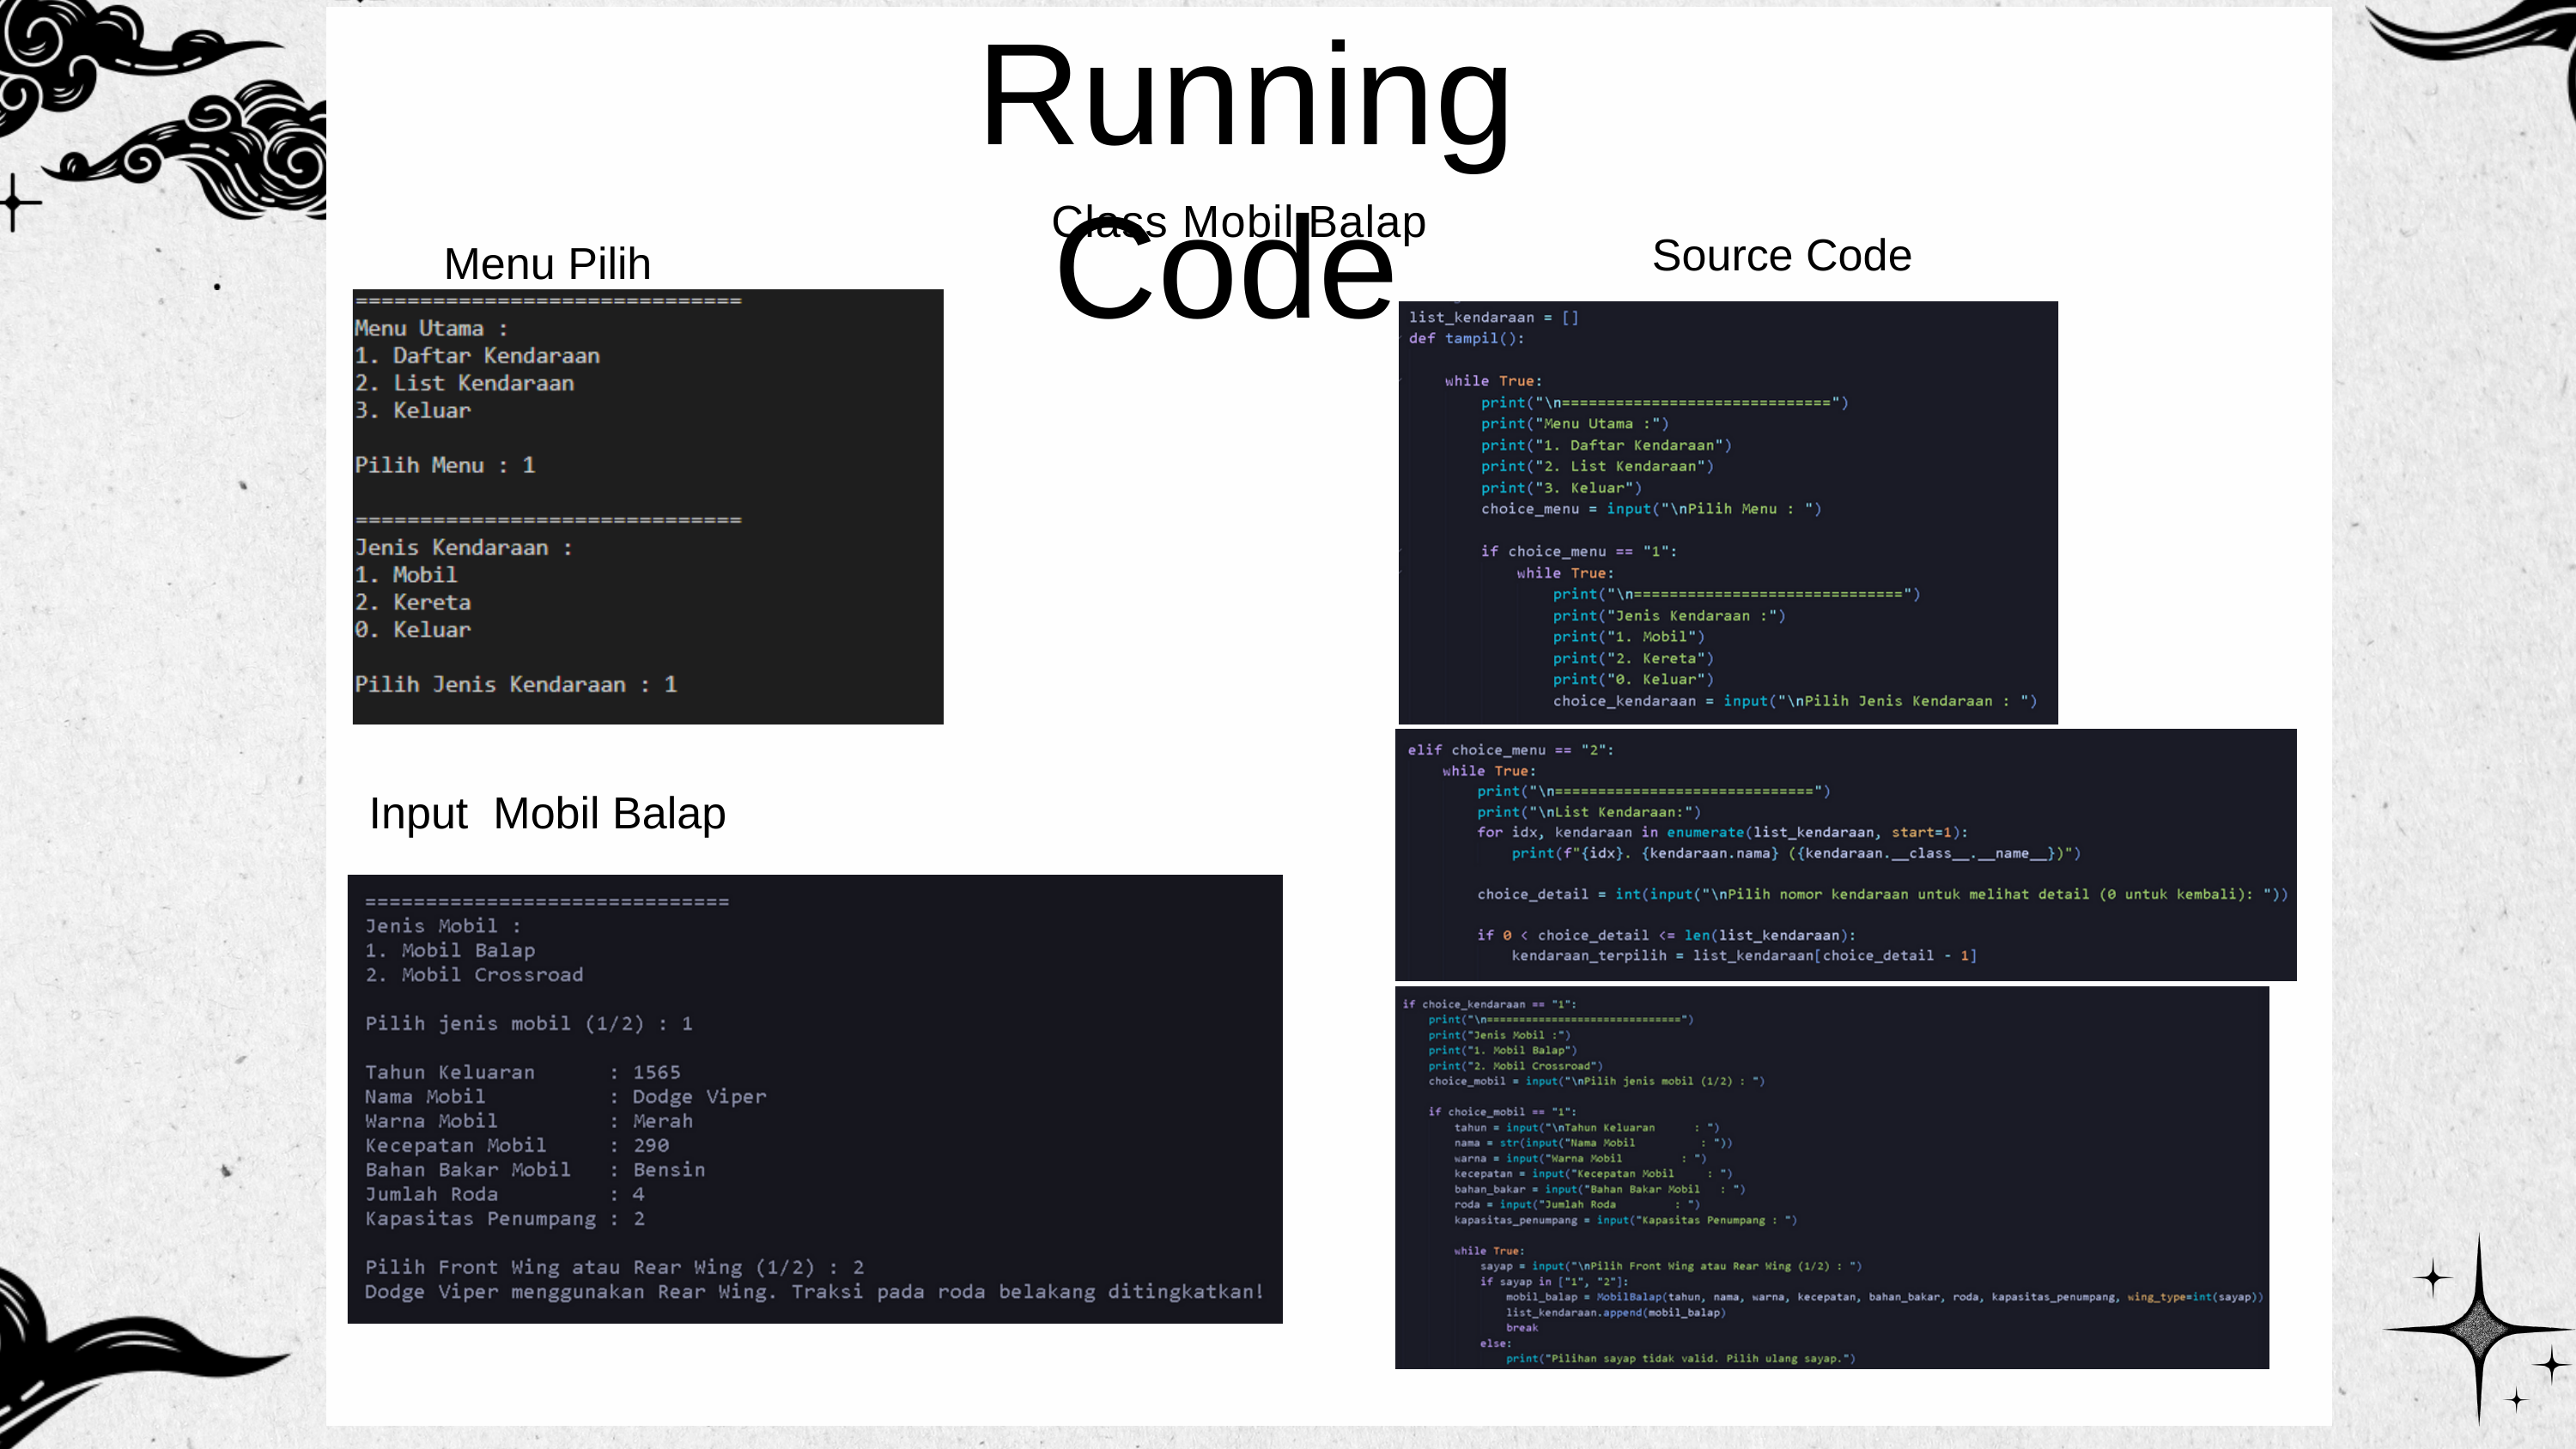

Running Code
Class Mobil Balap

Source Code
Menu Pilih

Input  Mobil Balap